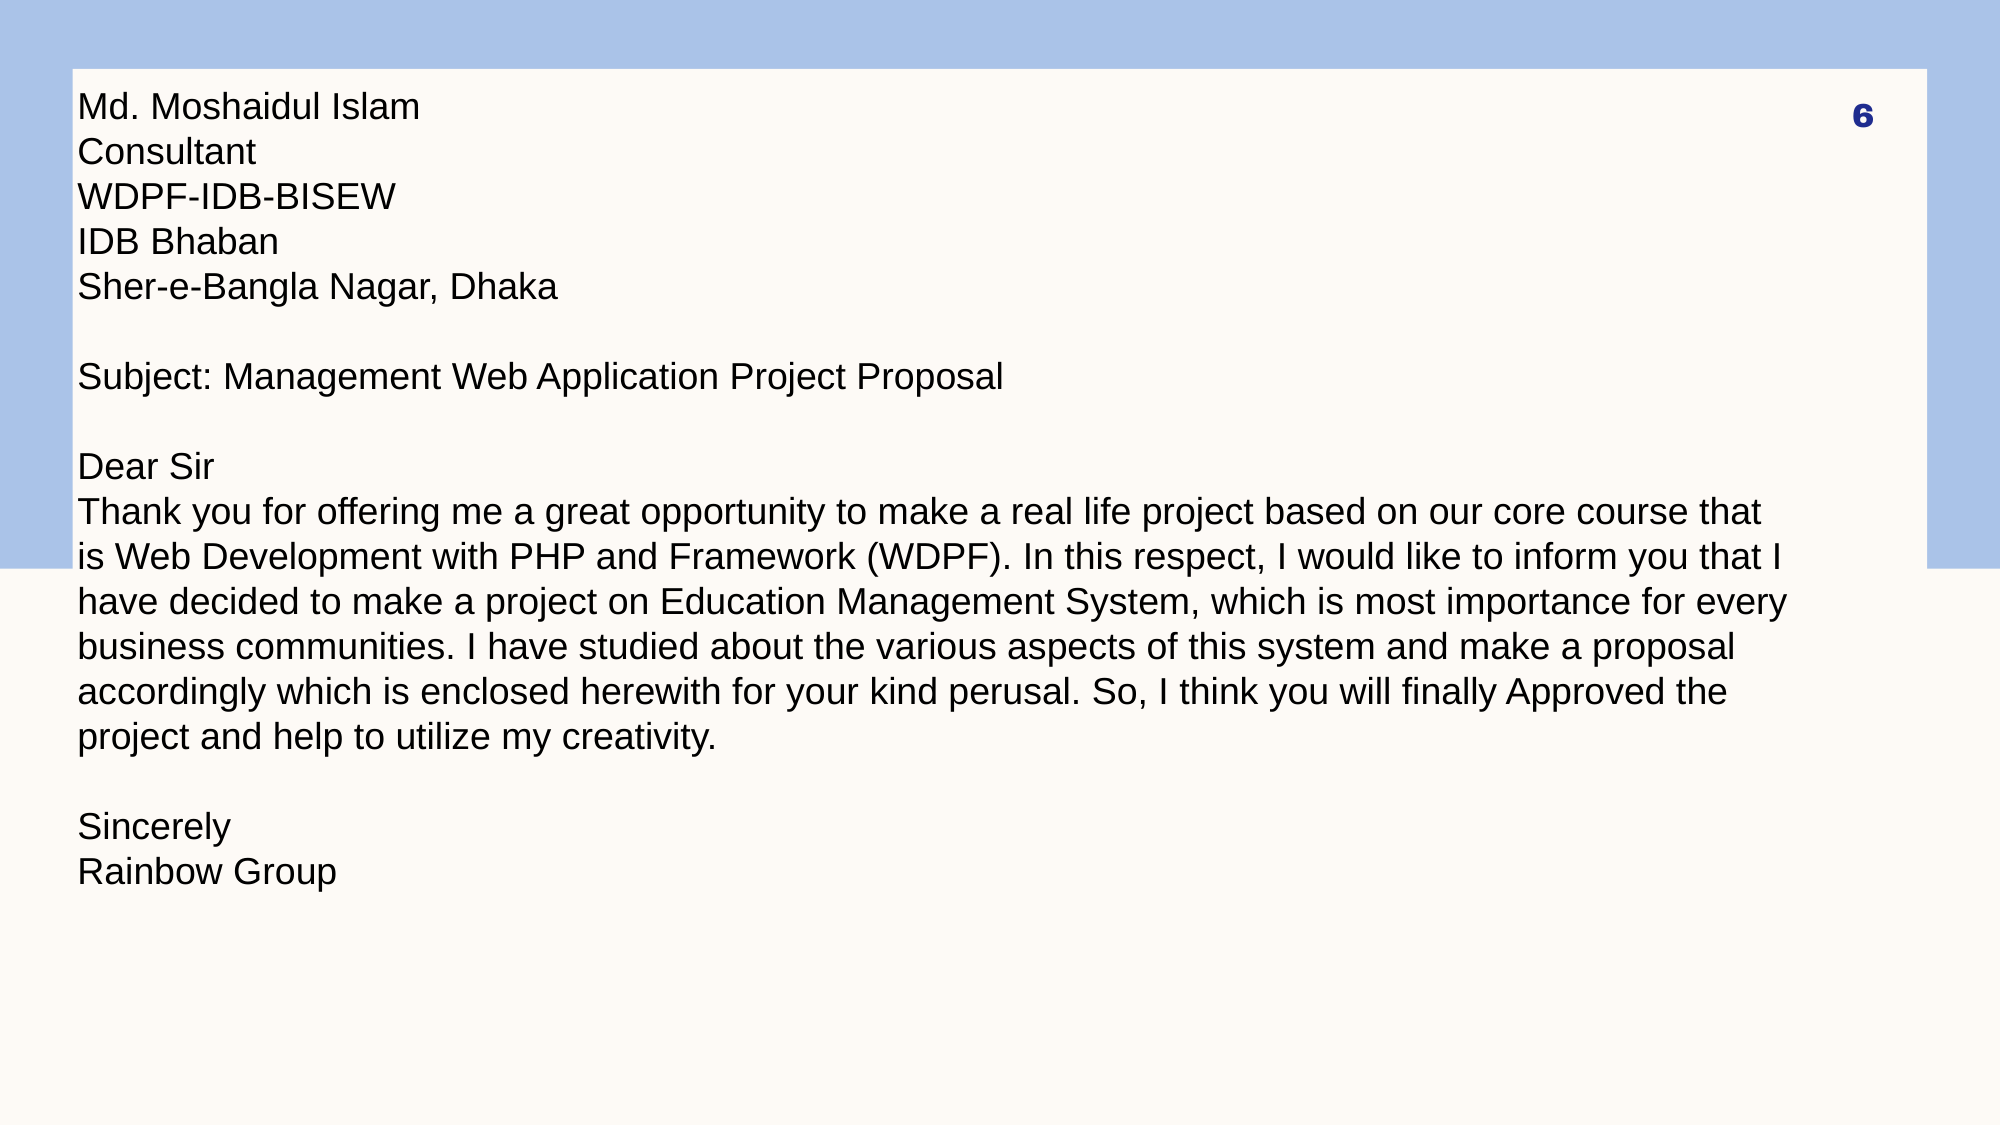

Md. Moshaidul Islam
Consultant
WDPF-IDB-BISEW
IDB Bhaban
Sher-e-Bangla Nagar, Dhaka

Subject: Management Web Application Project Proposal

Dear Sir
Thank you for offering me a great opportunity to make a real life project based on our core course that
is Web Development with PHP and Framework (WDPF). In this respect, I would like to inform you that I
have decided to make a project on Education Management System, which is most importance for every
business communities. I have studied about the various aspects of this system and make a proposal
accordingly which is enclosed herewith for your kind perusal. So, I think you will finally Approved the
project and help to utilize my creativity.

Sincerely
Rainbow Group

6